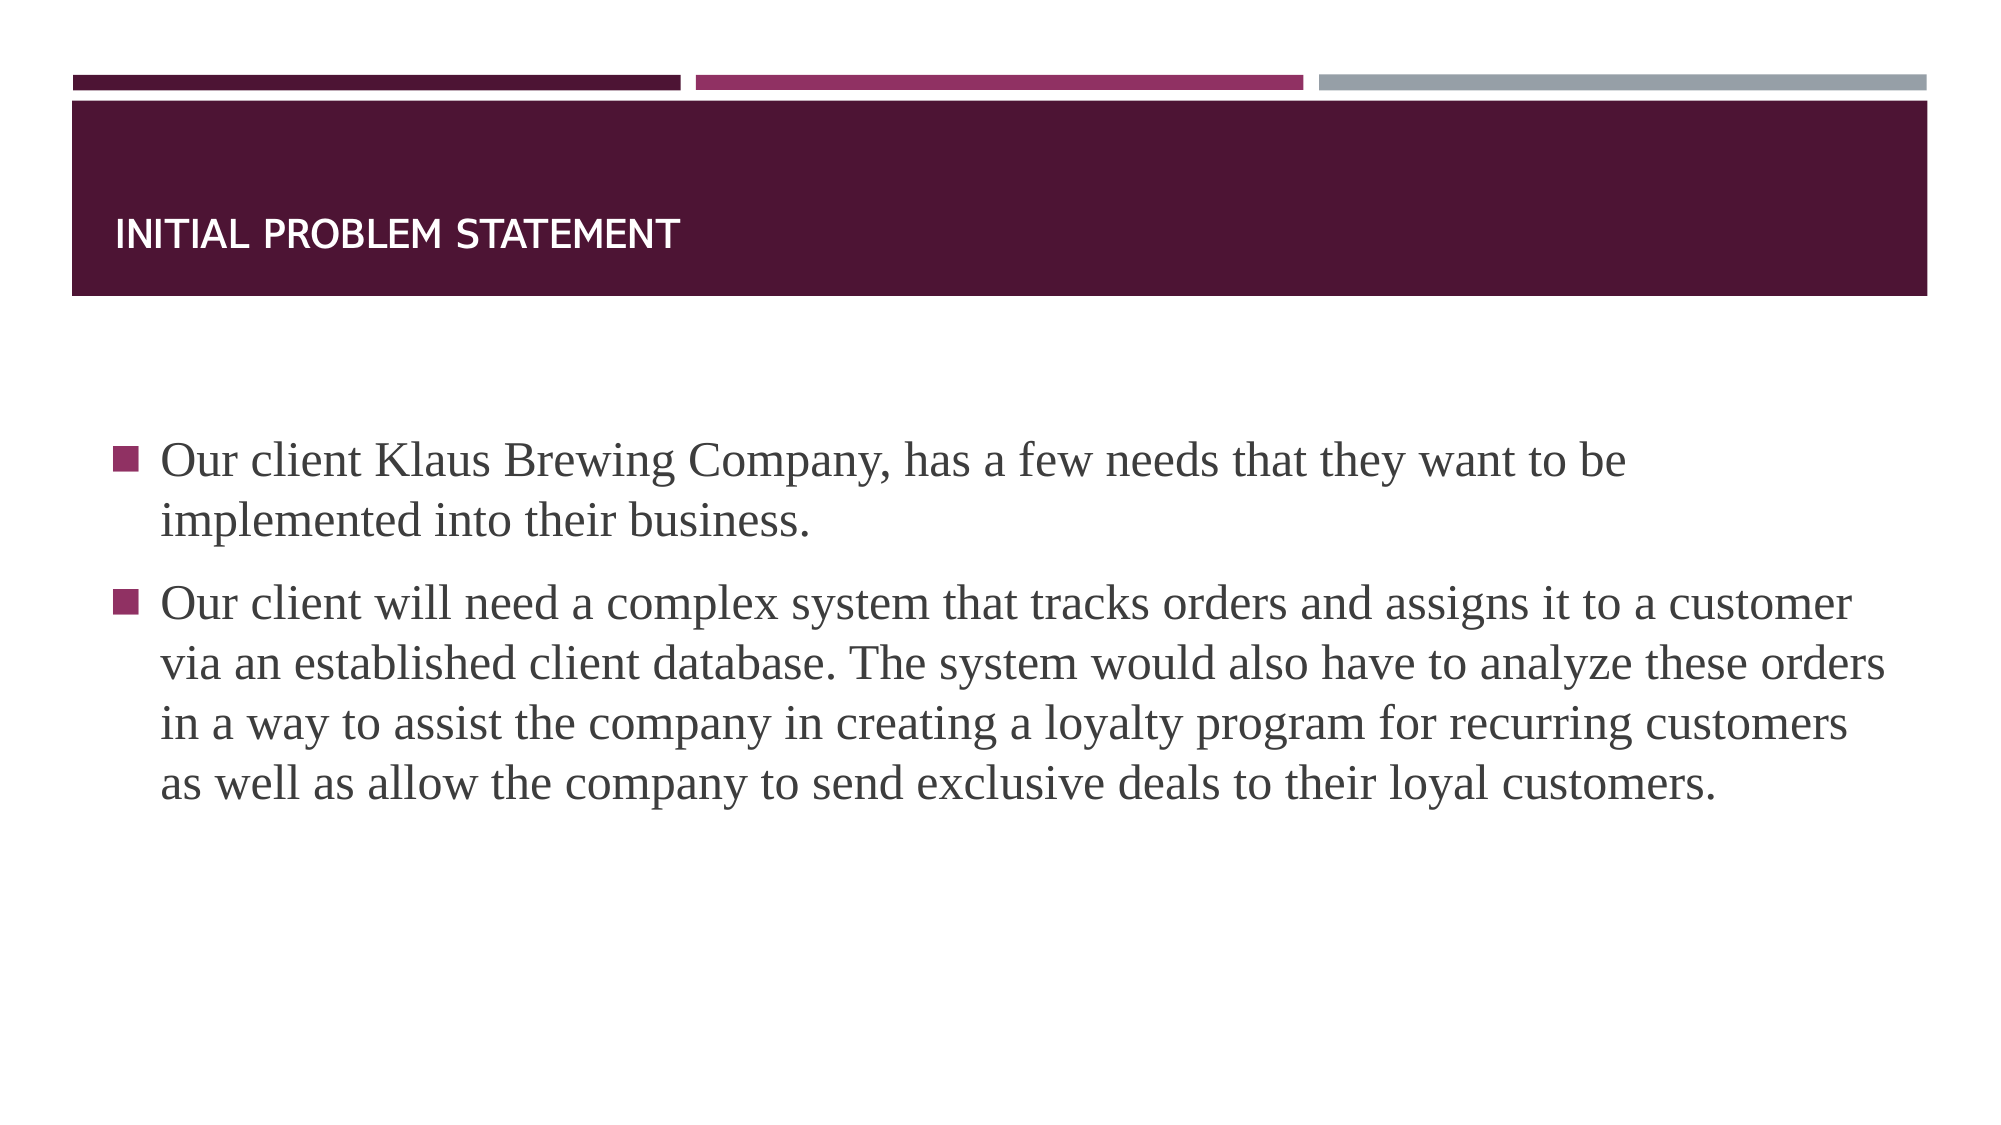

# INITIAL PROBLEM STATEMENT

Our client Klaus Brewing Company, has a few needs that they want to be implemented into their business.
Our client will need a complex system that tracks orders and assigns it to a customer via an established client database. The system would also have to analyze these orders in a way to assist the company in creating a loyalty program for recurring customers as well as allow the company to send exclusive deals to their loyal customers.